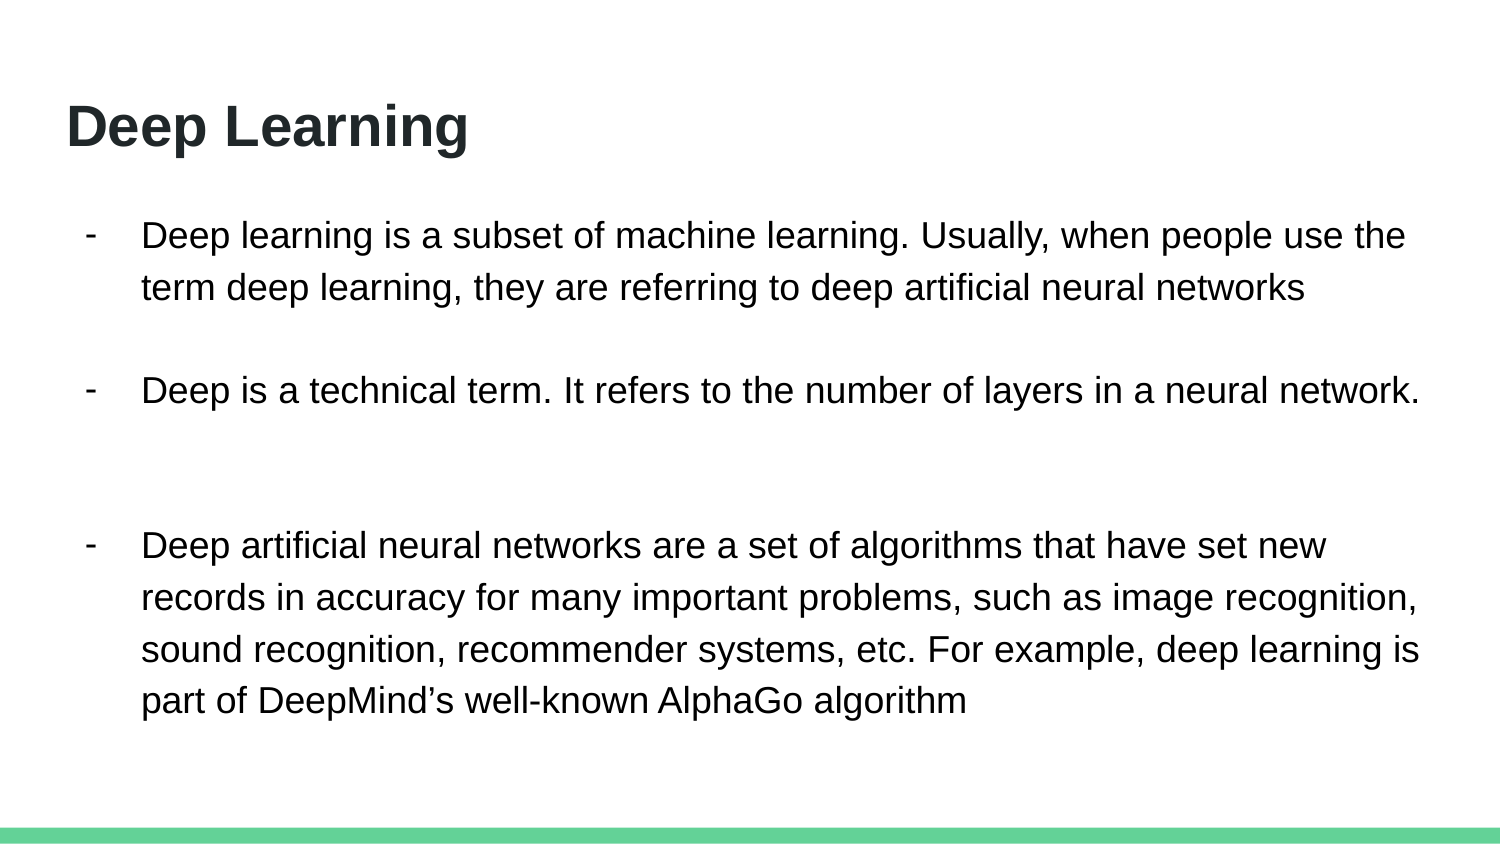

# Deep Learning

Deep learning is a subset of machine learning. Usually, when people use the term deep learning, they are referring to deep artificial neural networks
Deep is a technical term. It refers to the number of layers in a neural network.
Deep artificial neural networks are a set of algorithms that have set new records in accuracy for many important problems, such as image recognition, sound recognition, recommender systems, etc. For example, deep learning is part of DeepMind’s well-known AlphaGo algorithm